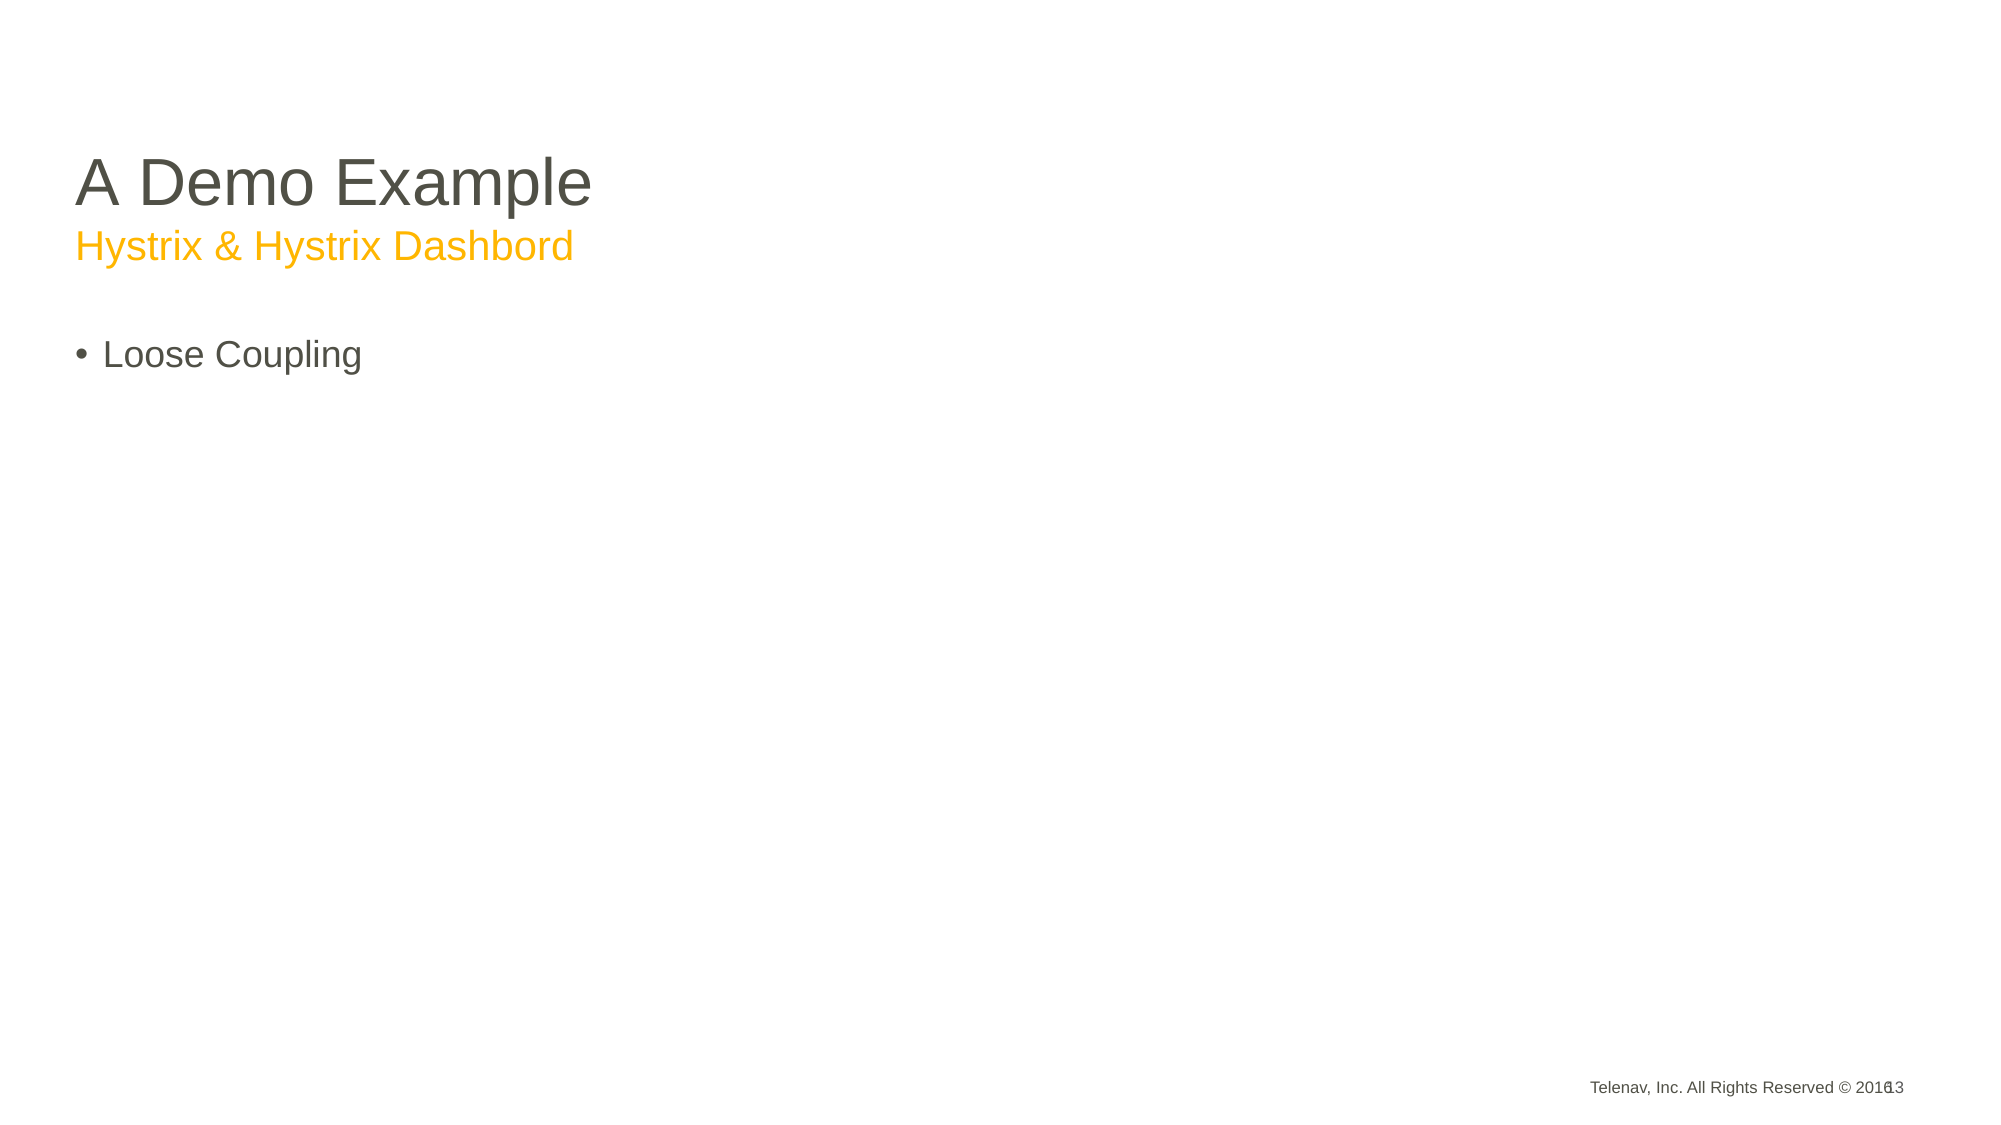

# A Demo Example
Hystrix & Hystrix Dashbord
Loose Coupling